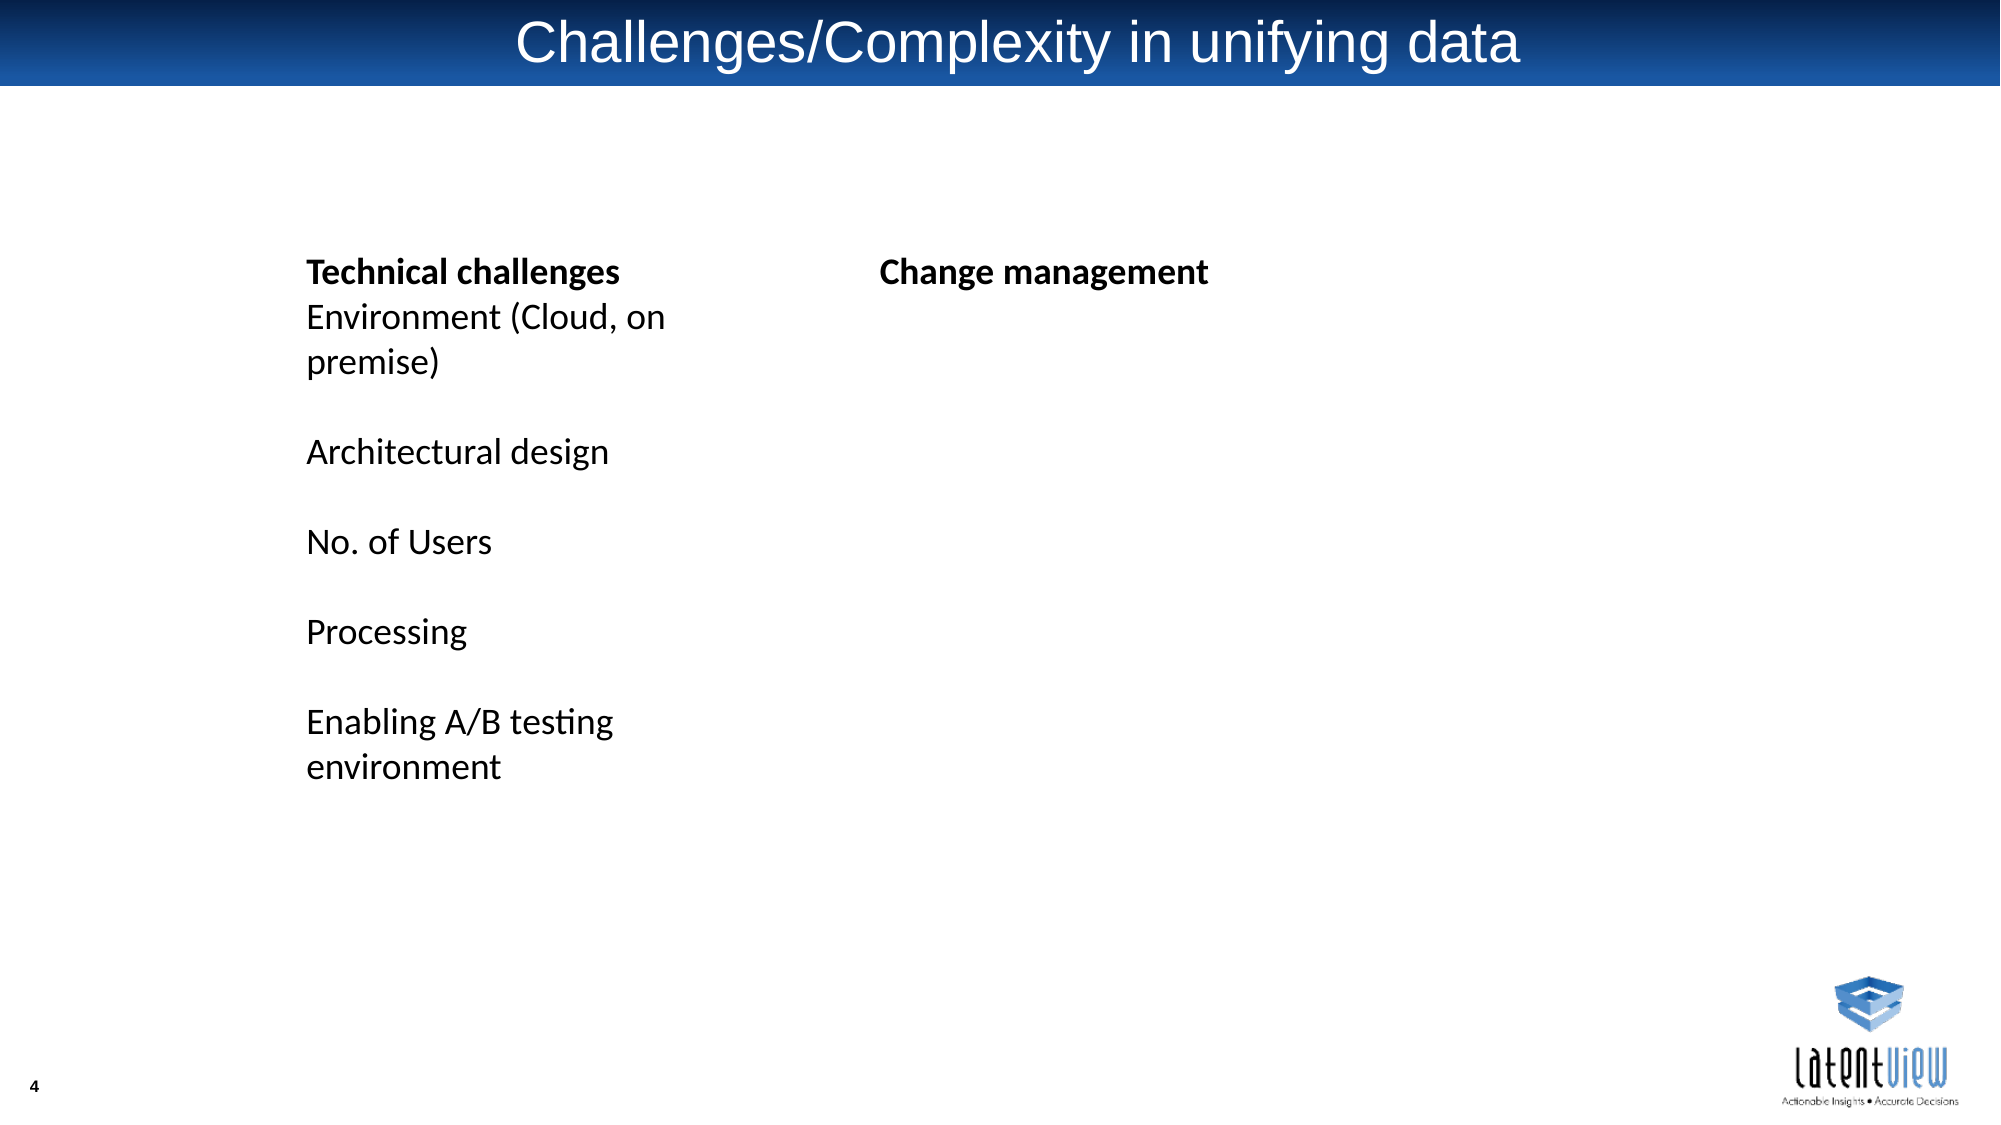

# Challenges/Complexity in unifying data
Technical challenges
Environment (Cloud, on premise)

Architectural design

No. of Users

Processing

Enabling A/B testing environment
Change management